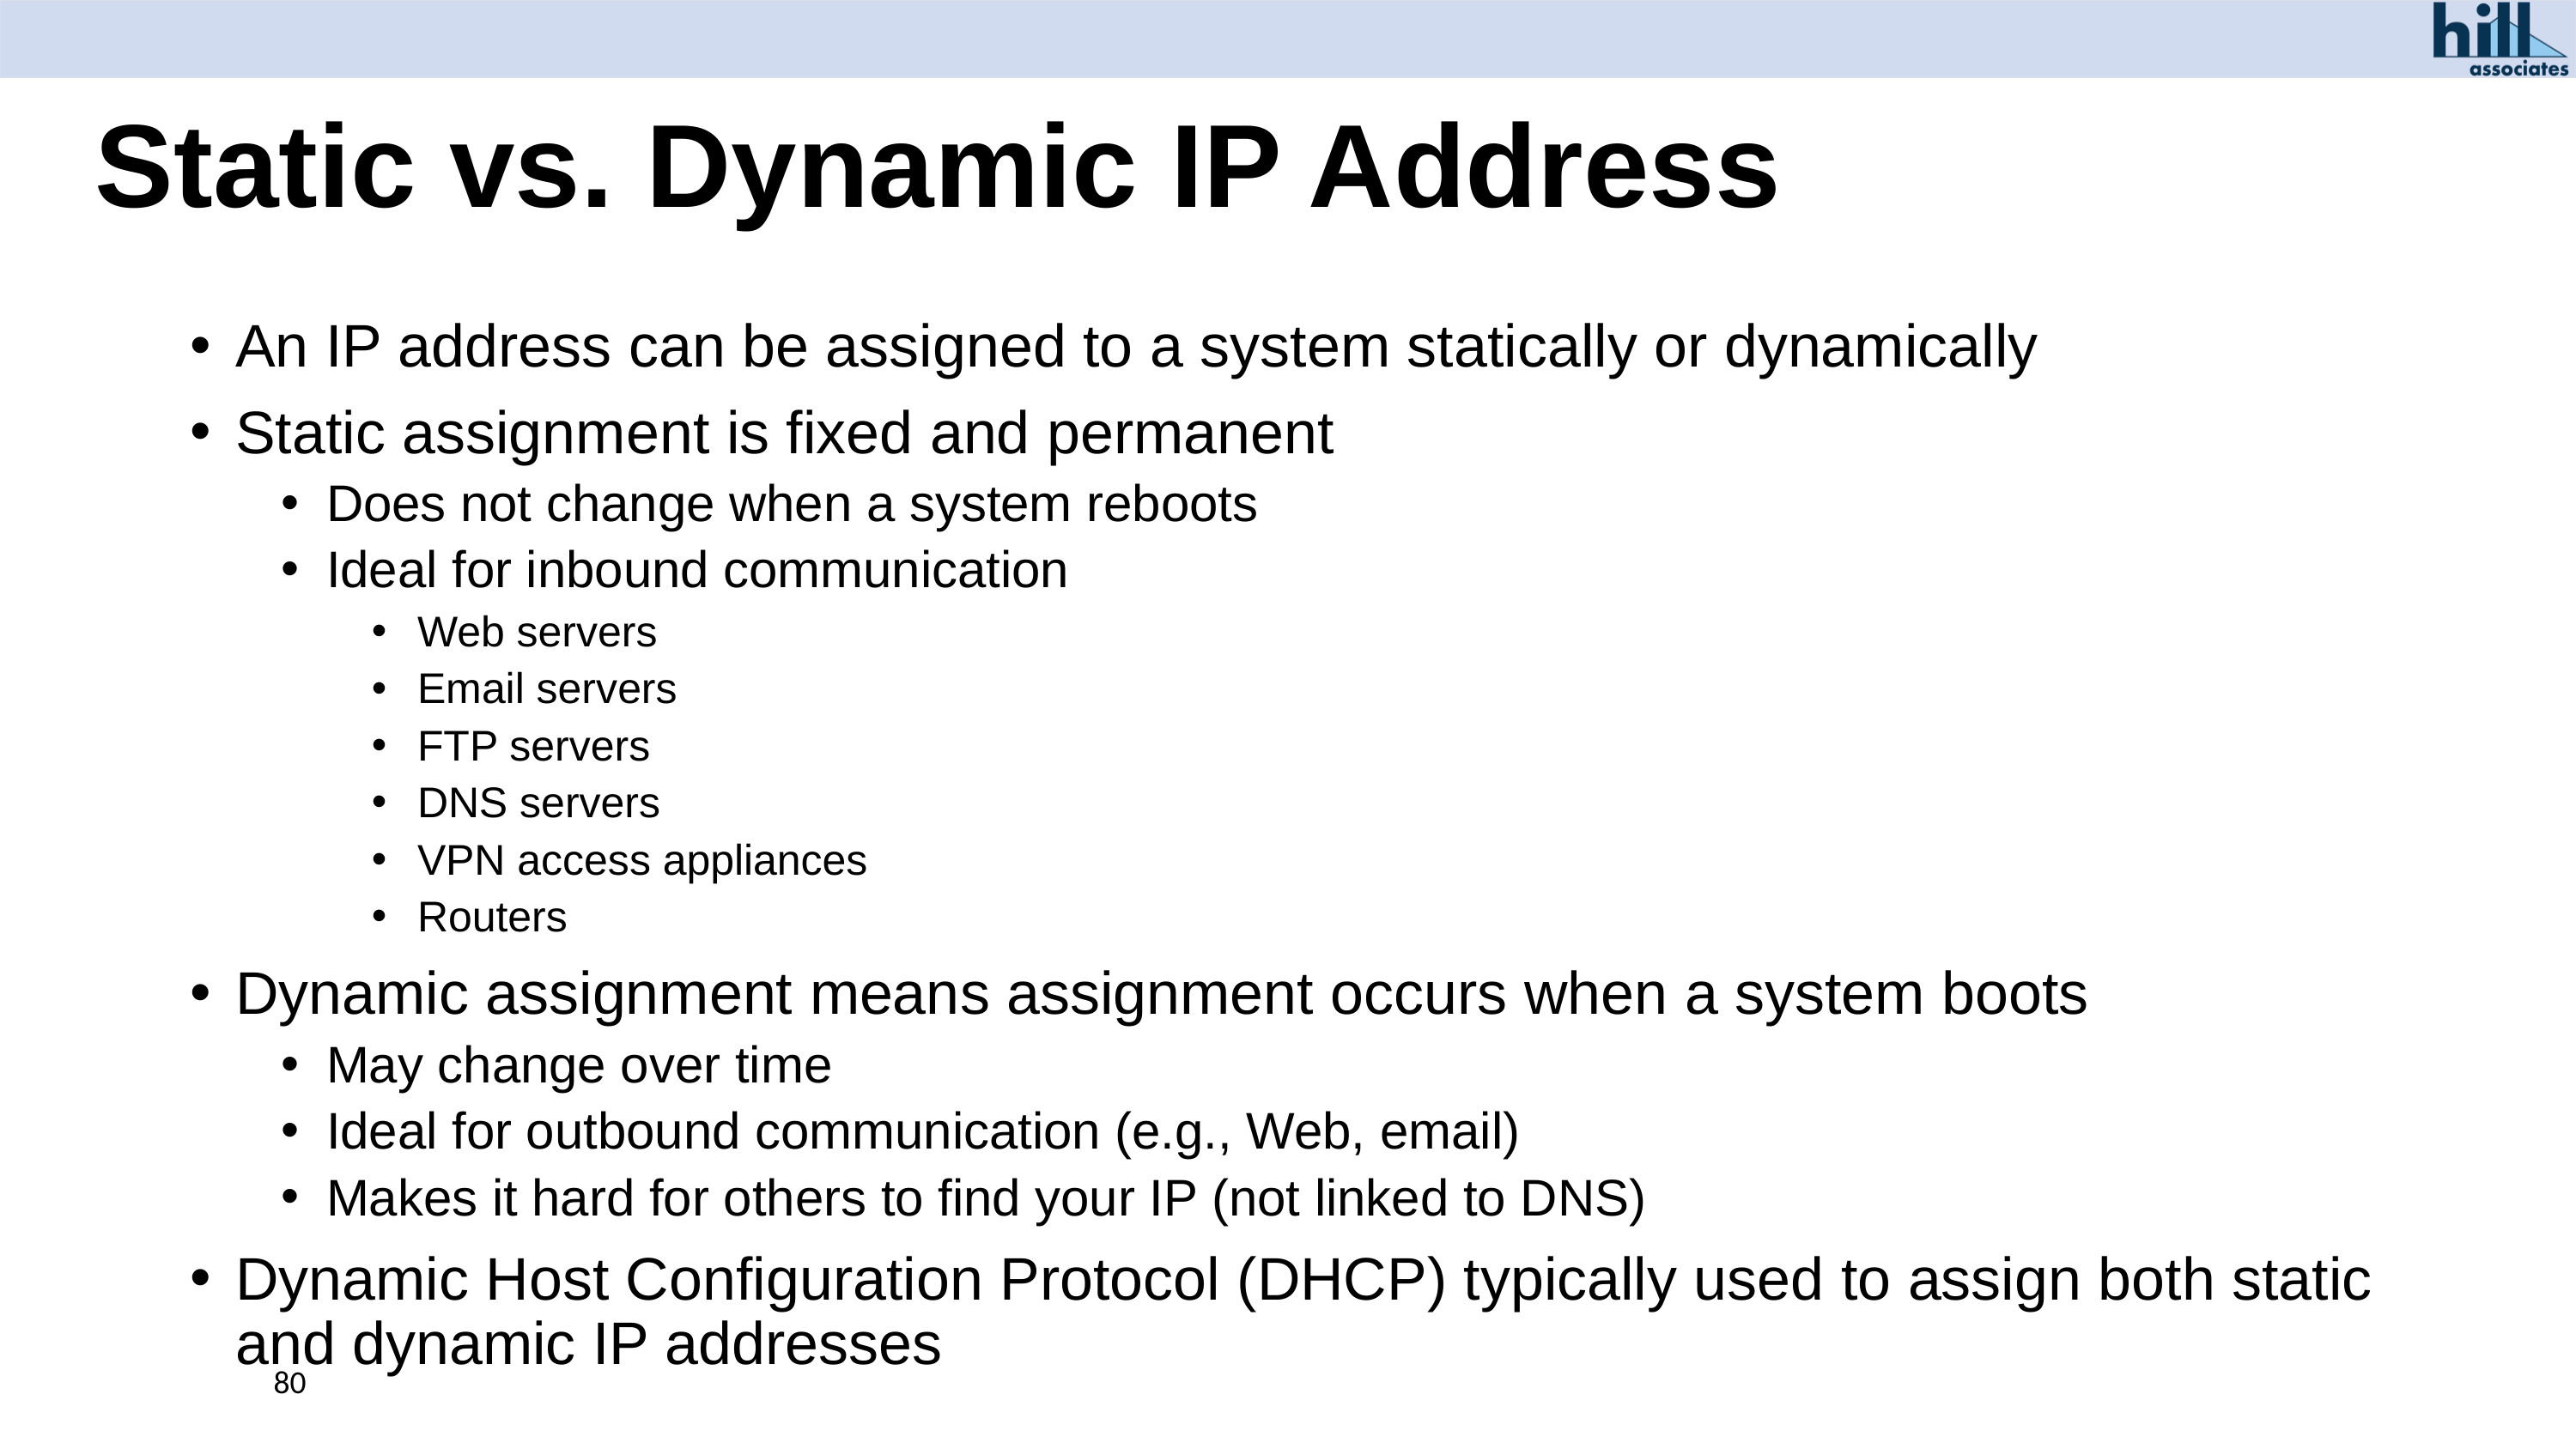

# Static vs. Dynamic IP Address
An IP address can be assigned to a system statically or dynamically
Static assignment is fixed and permanent
Does not change when a system reboots
Ideal for inbound communication
Web servers
Email servers
FTP servers
DNS servers
VPN access appliances
Routers
Dynamic assignment means assignment occurs when a system boots
May change over time
Ideal for outbound communication (e.g., Web, email)
Makes it hard for others to find your IP (not linked to DNS)
Dynamic Host Configuration Protocol (DHCP) typically used to assign both static and dynamic IP addresses
80